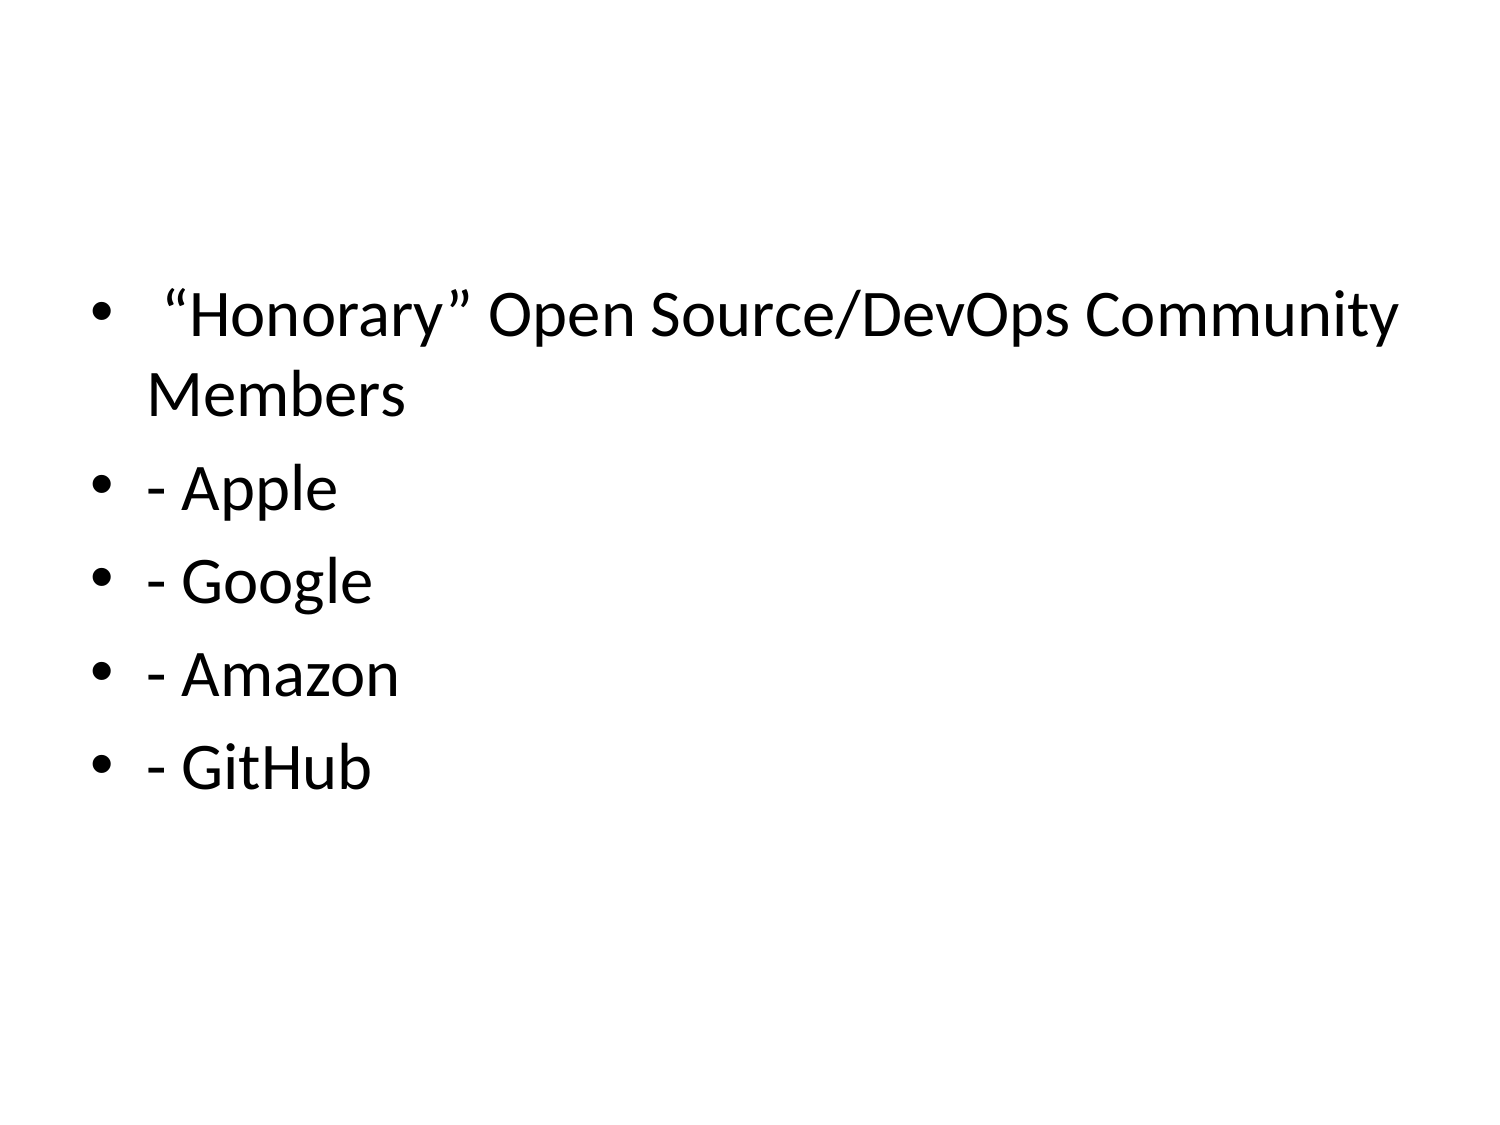

#
 “Honorary” Open Source/DevOps Community Members
- Apple
- Google
- Amazon
- GitHub